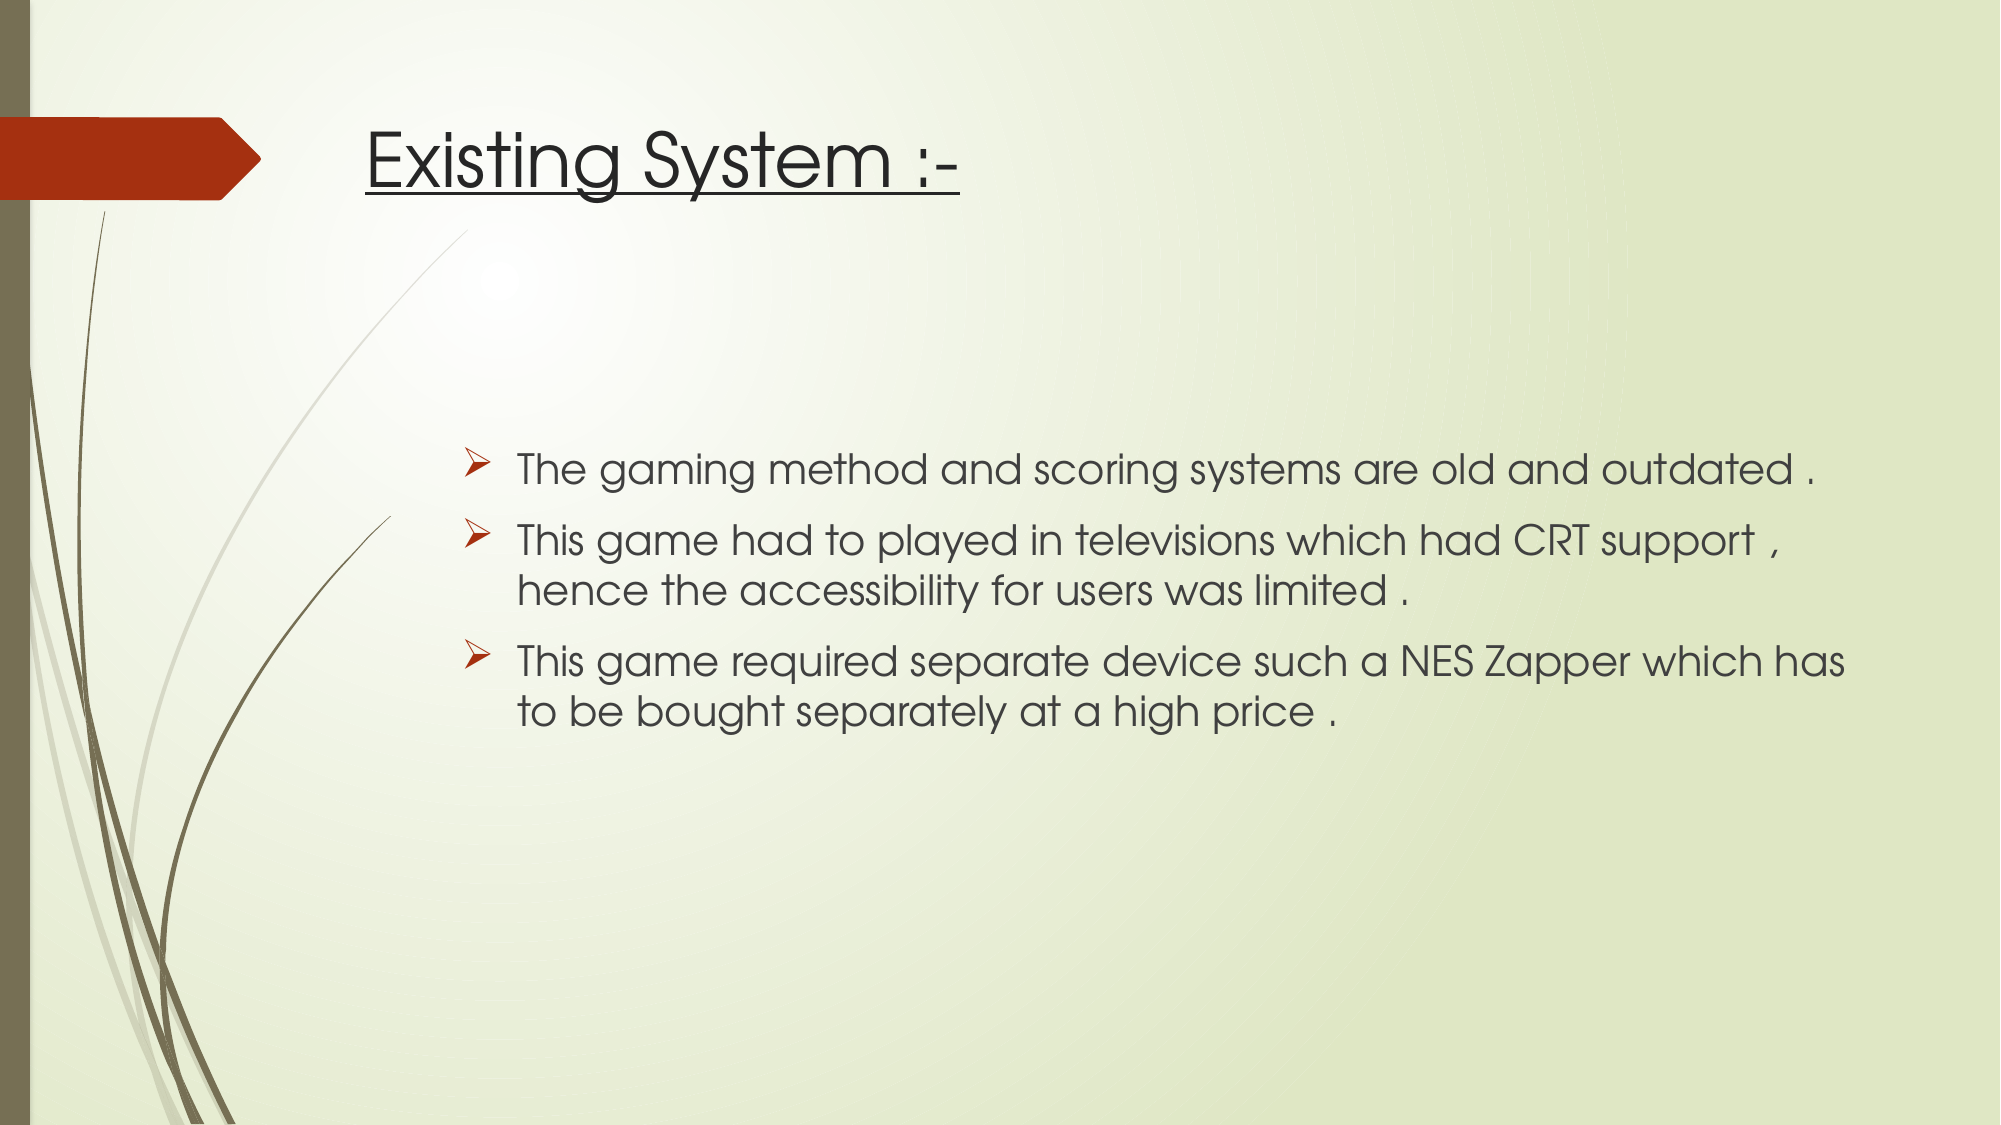

# Existing System :-
The gaming method and scoring systems are old and outdated .
This game had to played in televisions which had CRT support , hence the accessibility for users was limited .
This game required separate device such a NES Zapper which has to be bought separately at a high price .